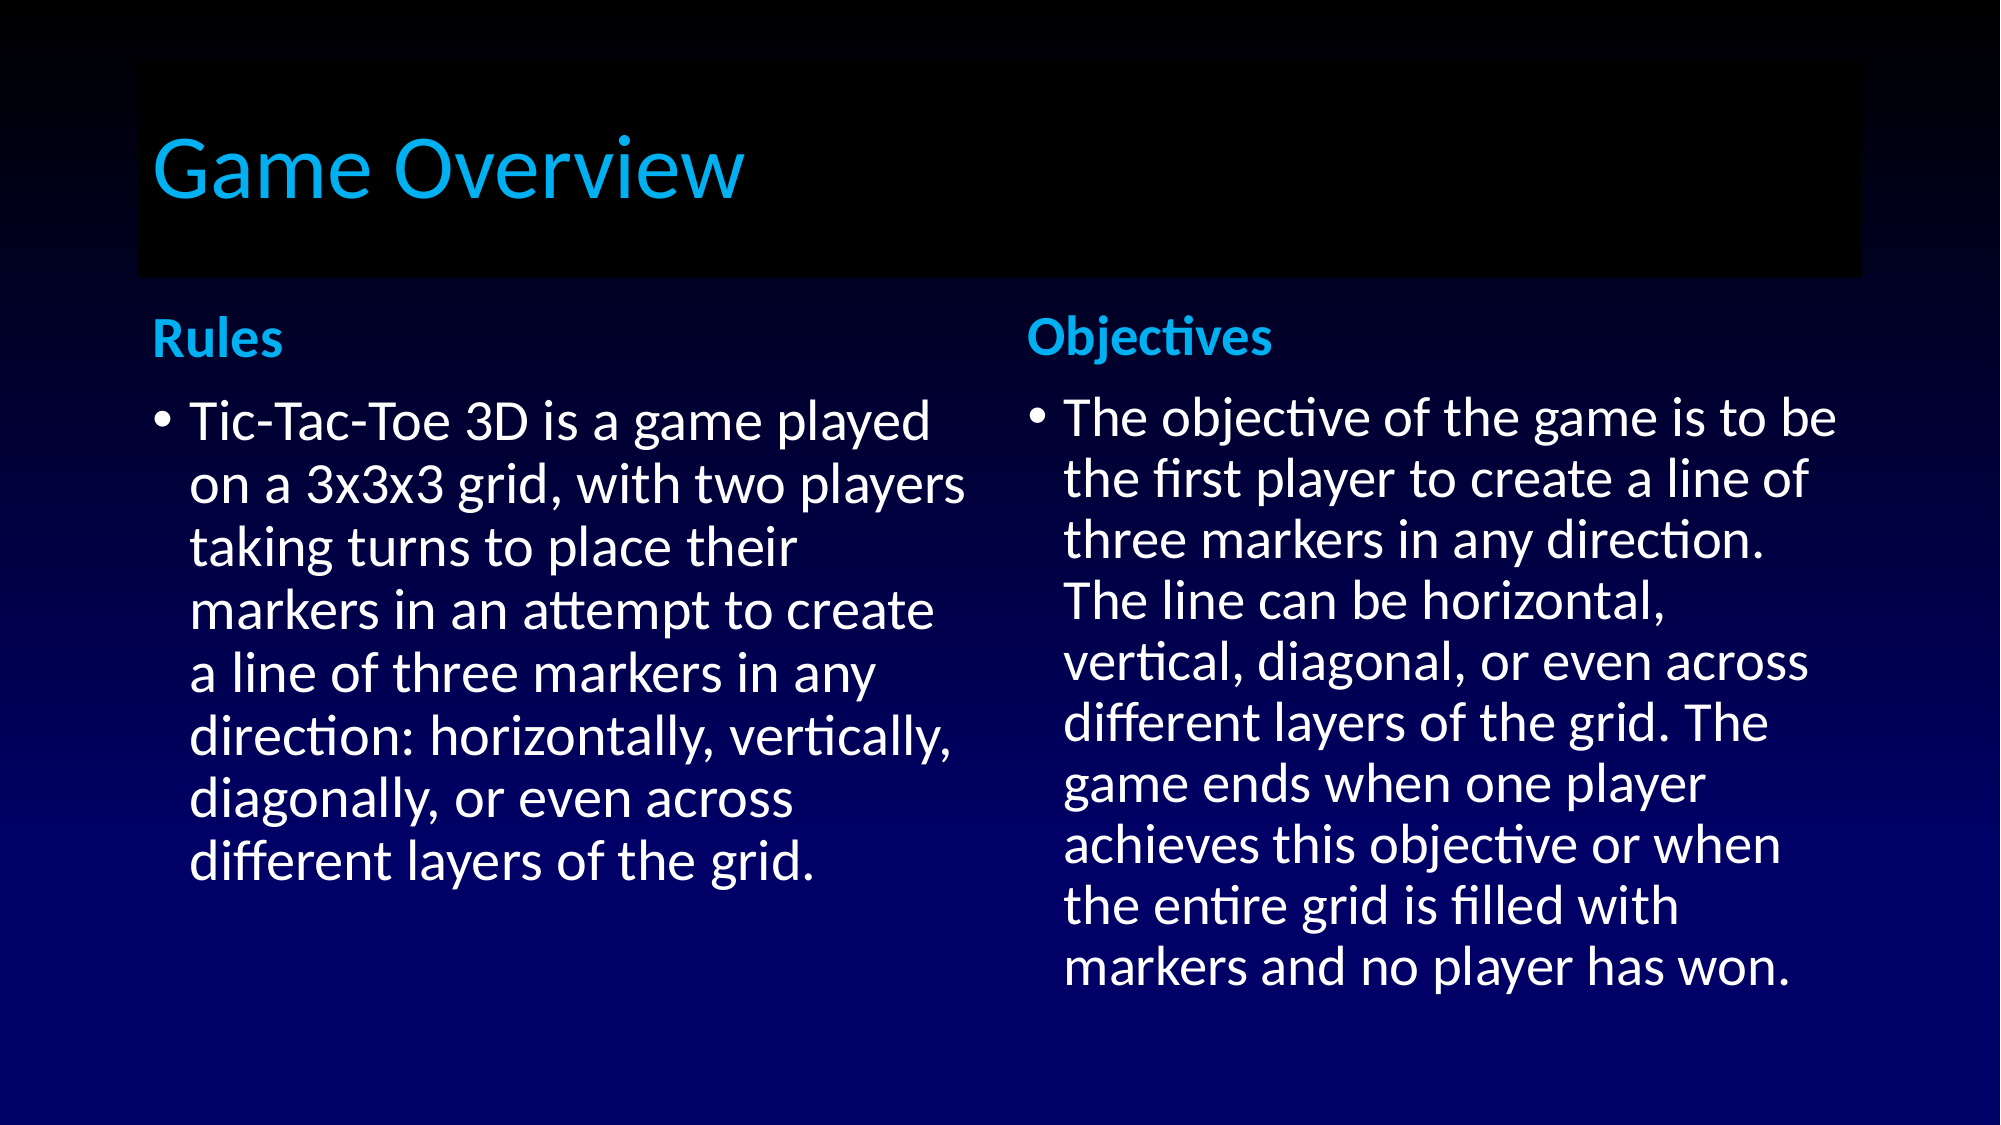

# Game Overview
Rules
Tic-Tac-Toe 3D is a game played on a 3x3x3 grid, with two players taking turns to place their markers in an attempt to create a line of three markers in any direction: horizontally, vertically, diagonally, or even across different layers of the grid.

Objectives
The objective of the game is to be the first player to create a line of three markers in any direction. The line can be horizontal, vertical, diagonal, or even across different layers of the grid. The game ends when one player achieves this objective or when the entire grid is filled with markers and no player has won.